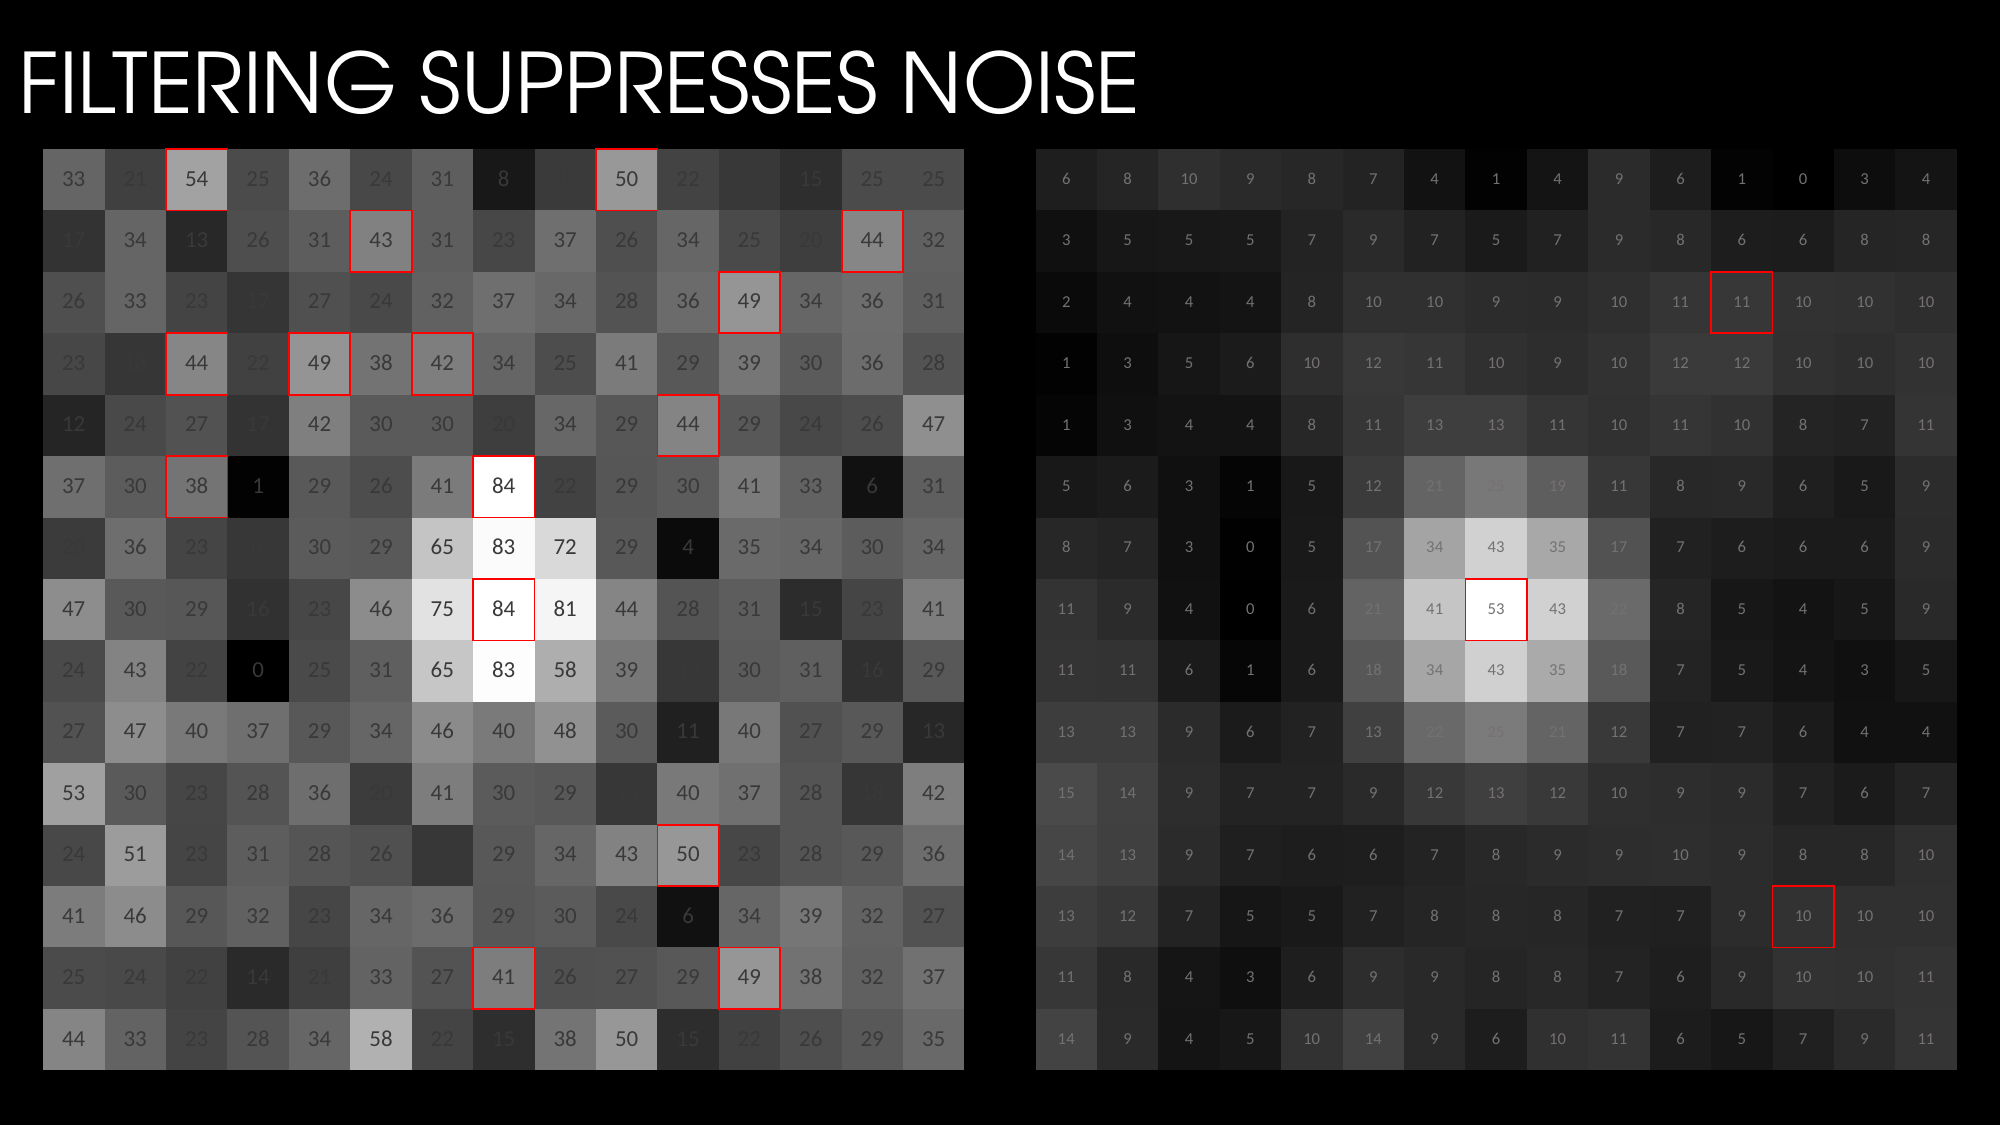

# Filtering Suppresses noise
| 6 | 8 | 10 | 9 | 8 | 7 | 4 | 1 | 4 | 9 | 6 | 1 | 0 | 3 | 4 |
| --- | --- | --- | --- | --- | --- | --- | --- | --- | --- | --- | --- | --- | --- | --- |
| 3 | 5 | 5 | 5 | 7 | 9 | 7 | 5 | 7 | 9 | 8 | 6 | 6 | 8 | 8 |
| 2 | 4 | 4 | 4 | 8 | 10 | 10 | 9 | 9 | 10 | 11 | 11 | 10 | 10 | 10 |
| 1 | 3 | 5 | 6 | 10 | 12 | 11 | 10 | 9 | 10 | 12 | 12 | 10 | 10 | 10 |
| 1 | 3 | 4 | 4 | 8 | 11 | 13 | 13 | 11 | 10 | 11 | 10 | 8 | 7 | 11 |
| 5 | 6 | 3 | 1 | 5 | 12 | 21 | 25 | 19 | 11 | 8 | 9 | 6 | 5 | 9 |
| 8 | 7 | 3 | 0 | 5 | 17 | 34 | 43 | 35 | 17 | 7 | 6 | 6 | 6 | 9 |
| 11 | 9 | 4 | 0 | 6 | 21 | 41 | 53 | 43 | 22 | 8 | 5 | 4 | 5 | 9 |
| 11 | 11 | 6 | 1 | 6 | 18 | 34 | 43 | 35 | 18 | 7 | 5 | 4 | 3 | 5 |
| 13 | 13 | 9 | 6 | 7 | 13 | 22 | 25 | 21 | 12 | 7 | 7 | 6 | 4 | 4 |
| 15 | 14 | 9 | 7 | 7 | 9 | 12 | 13 | 12 | 10 | 9 | 9 | 7 | 6 | 7 |
| 14 | 13 | 9 | 7 | 6 | 6 | 7 | 8 | 9 | 9 | 10 | 9 | 8 | 8 | 10 |
| 13 | 12 | 7 | 5 | 5 | 7 | 8 | 8 | 8 | 7 | 7 | 9 | 10 | 10 | 10 |
| 11 | 8 | 4 | 3 | 6 | 9 | 9 | 8 | 8 | 7 | 6 | 9 | 10 | 10 | 11 |
| 14 | 9 | 4 | 5 | 10 | 14 | 9 | 6 | 10 | 11 | 6 | 5 | 7 | 9 | 11 |
| 33 | 21 | 54 | 25 | 36 | 24 | 31 | 8 | 19 | 50 | 22 | 18 | 15 | 25 | 25 |
| --- | --- | --- | --- | --- | --- | --- | --- | --- | --- | --- | --- | --- | --- | --- |
| 17 | 34 | 13 | 26 | 31 | 43 | 31 | 23 | 37 | 26 | 34 | 25 | 20 | 44 | 32 |
| 26 | 33 | 23 | 17 | 27 | 24 | 32 | 37 | 34 | 28 | 36 | 49 | 34 | 36 | 31 |
| 23 | 18 | 44 | 22 | 49 | 38 | 42 | 34 | 25 | 41 | 29 | 39 | 30 | 36 | 28 |
| 12 | 24 | 27 | 17 | 42 | 30 | 30 | 20 | 34 | 29 | 44 | 29 | 24 | 26 | 47 |
| 37 | 30 | 38 | 1 | 29 | 26 | 41 | 84 | 22 | 29 | 30 | 41 | 33 | 6 | 31 |
| 20 | 36 | 23 | 18 | 30 | 29 | 65 | 83 | 72 | 29 | 4 | 35 | 34 | 30 | 34 |
| 47 | 30 | 29 | 16 | 23 | 46 | 75 | 84 | 81 | 44 | 28 | 31 | 15 | 23 | 41 |
| 24 | 43 | 22 | 0 | 25 | 31 | 65 | 83 | 58 | 39 | 18 | 30 | 31 | 16 | 29 |
| 27 | 47 | 40 | 37 | 29 | 34 | 46 | 40 | 48 | 30 | 11 | 40 | 27 | 29 | 13 |
| 53 | 30 | 23 | 28 | 36 | 20 | 41 | 30 | 29 | 18 | 40 | 37 | 28 | 18 | 42 |
| 24 | 51 | 23 | 31 | 28 | 26 | 18 | 29 | 34 | 43 | 50 | 23 | 28 | 29 | 36 |
| 41 | 46 | 29 | 32 | 23 | 34 | 36 | 29 | 30 | 24 | 6 | 34 | 39 | 32 | 27 |
| 25 | 24 | 22 | 14 | 21 | 33 | 27 | 41 | 26 | 27 | 29 | 49 | 38 | 32 | 37 |
| 44 | 33 | 23 | 28 | 34 | 58 | 22 | 15 | 38 | 50 | 15 | 22 | 26 | 29 | 35 |